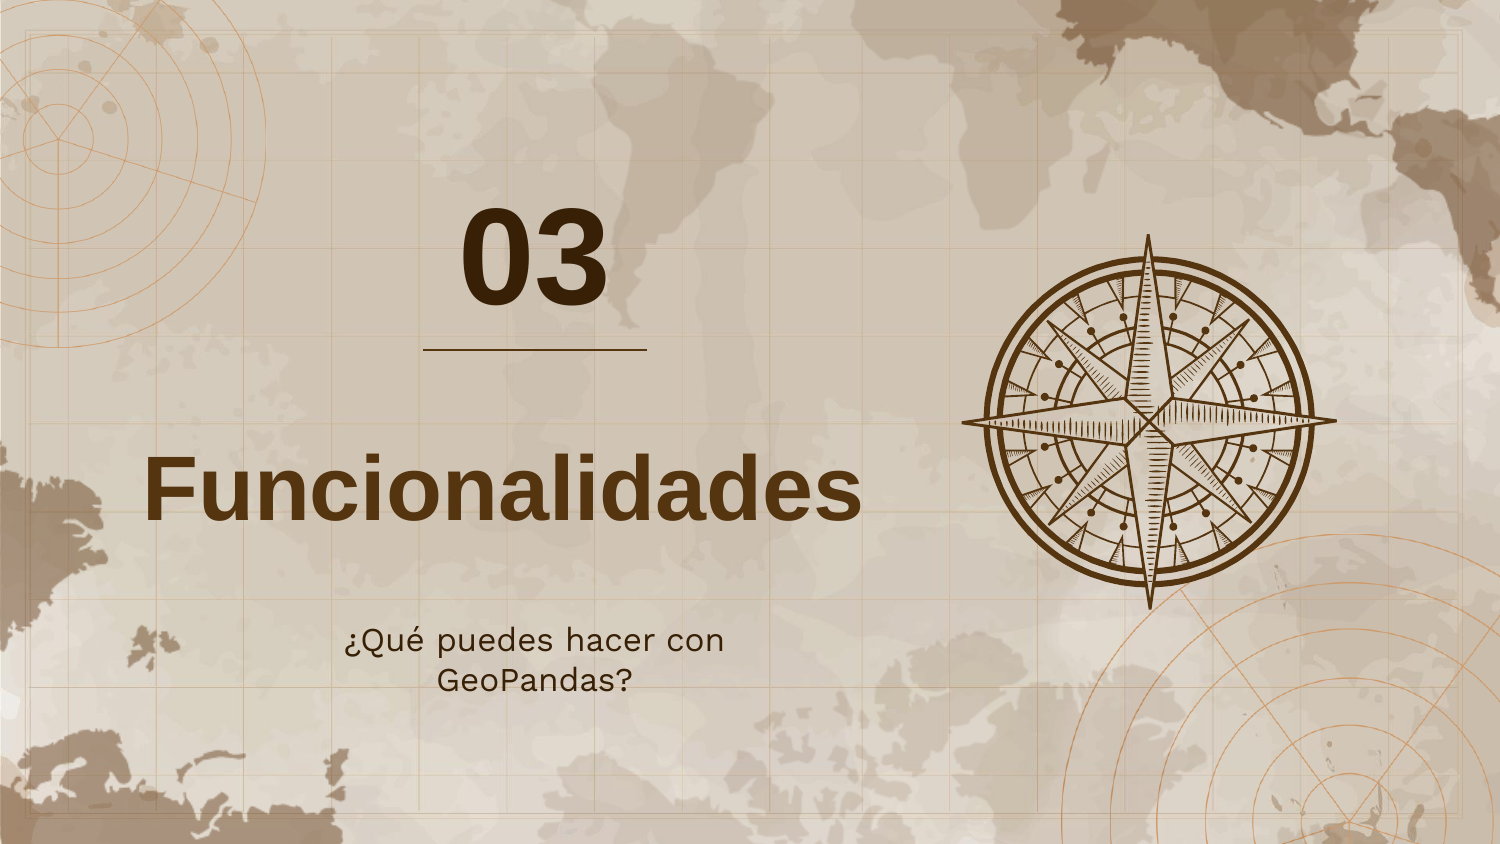

03

# Funcionalidades
¿Qué puedes hacer con GeoPandas?